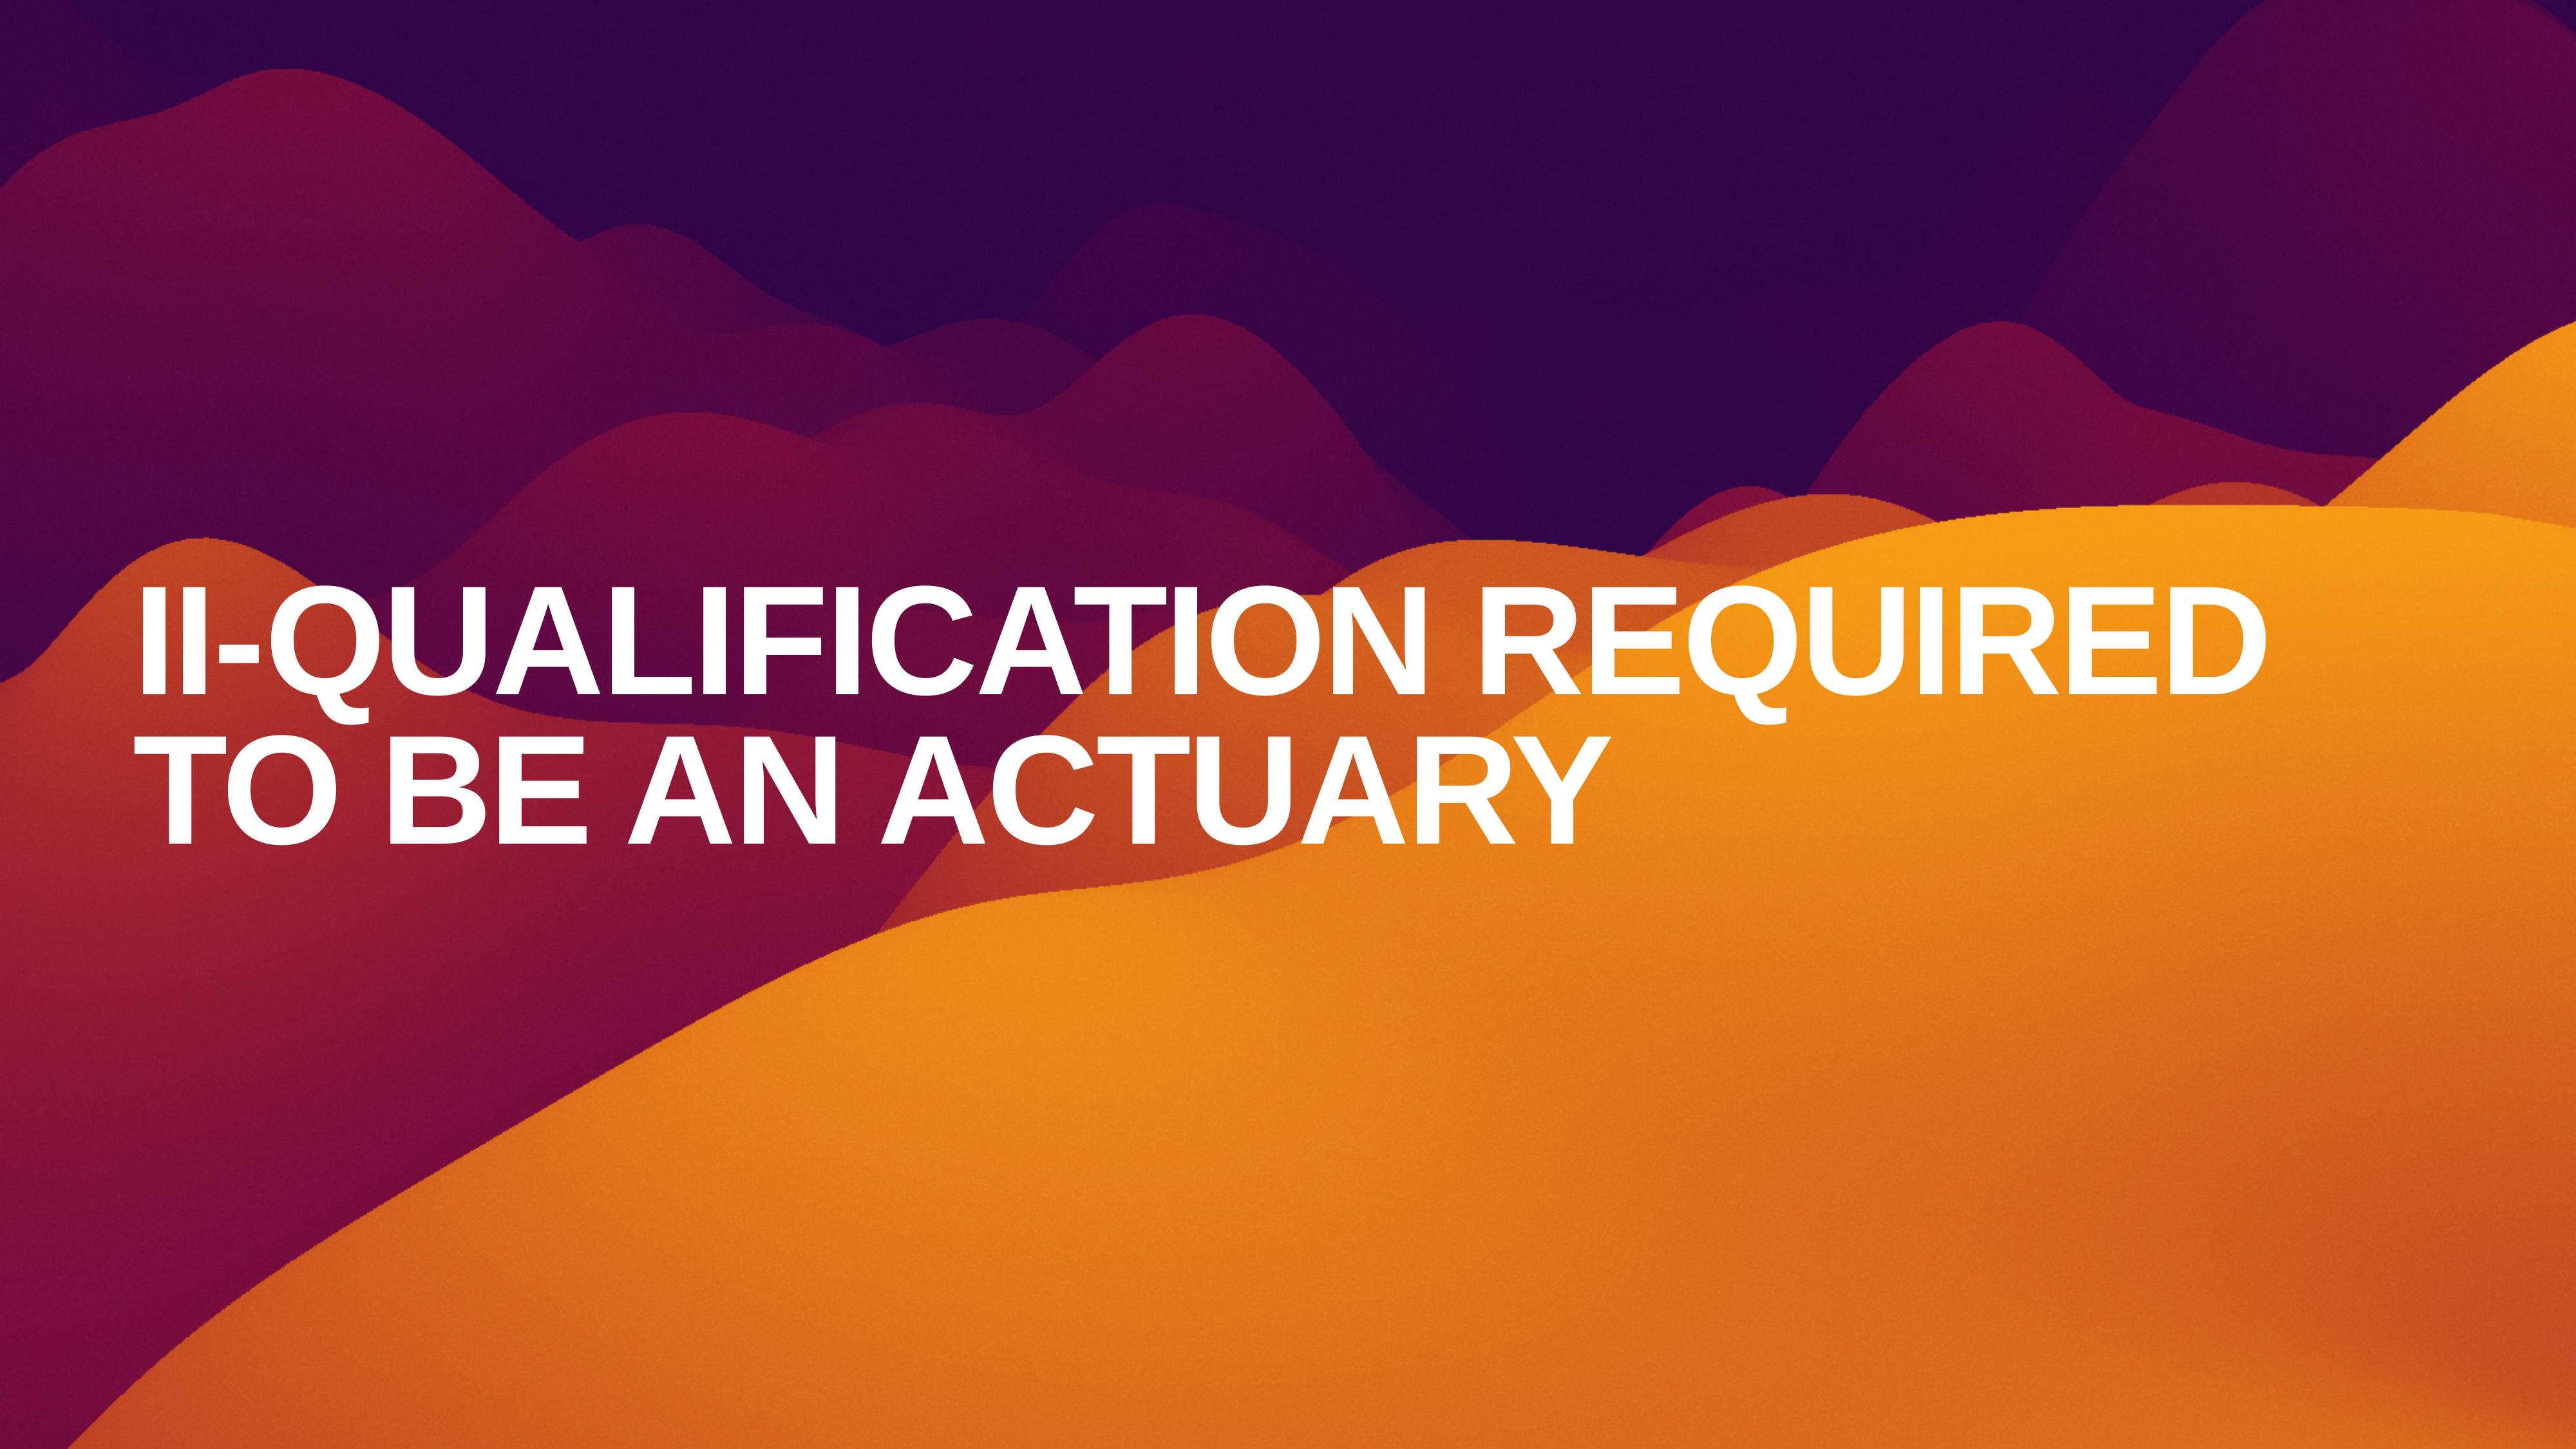

# II-QUALIFICATION REQUIRED TO BE AN ACTUARY